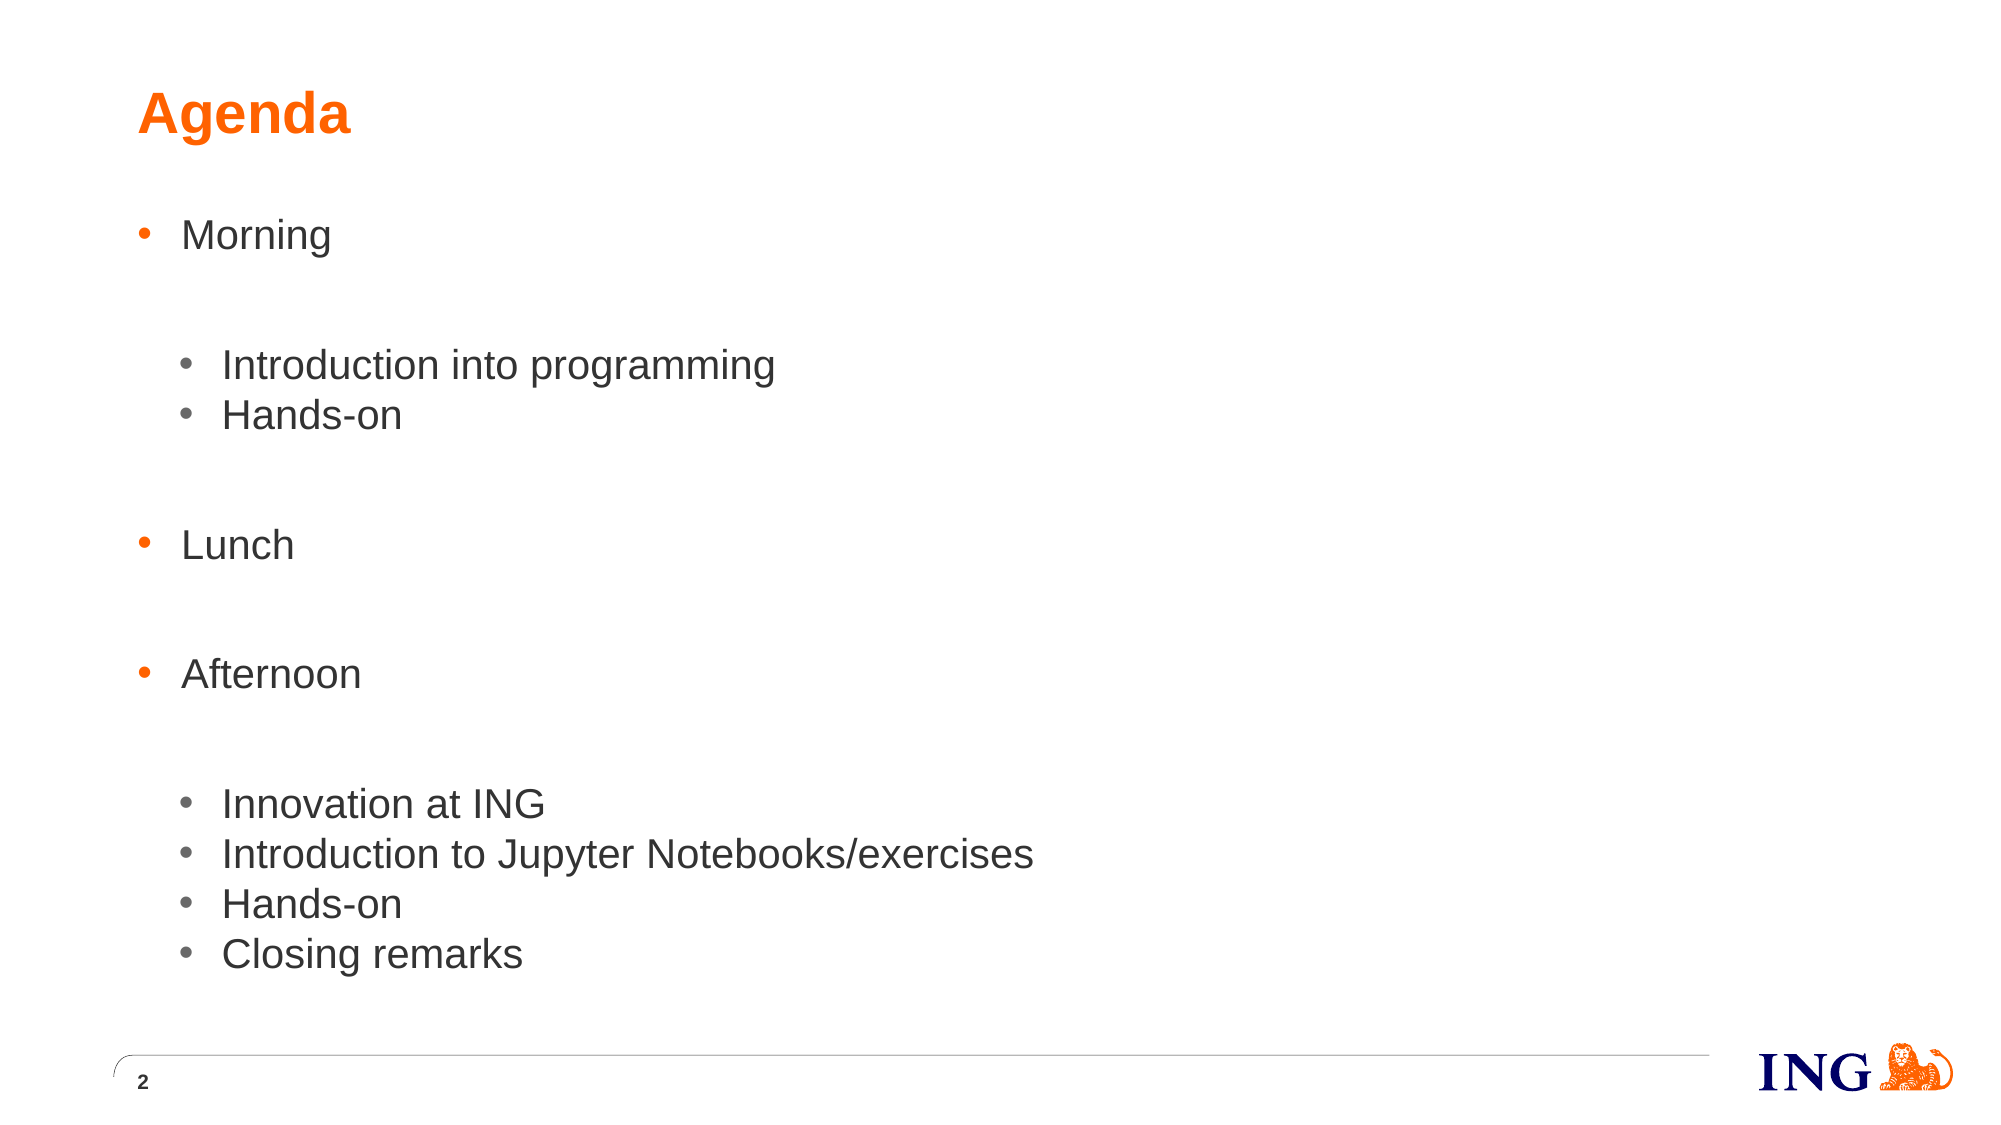

# Agenda
Morning

Introduction into programming
Hands-on

Lunch

Afternoon

Innovation at ING
Introduction to Jupyter Notebooks/exercises
Hands-on
Closing remarks

2